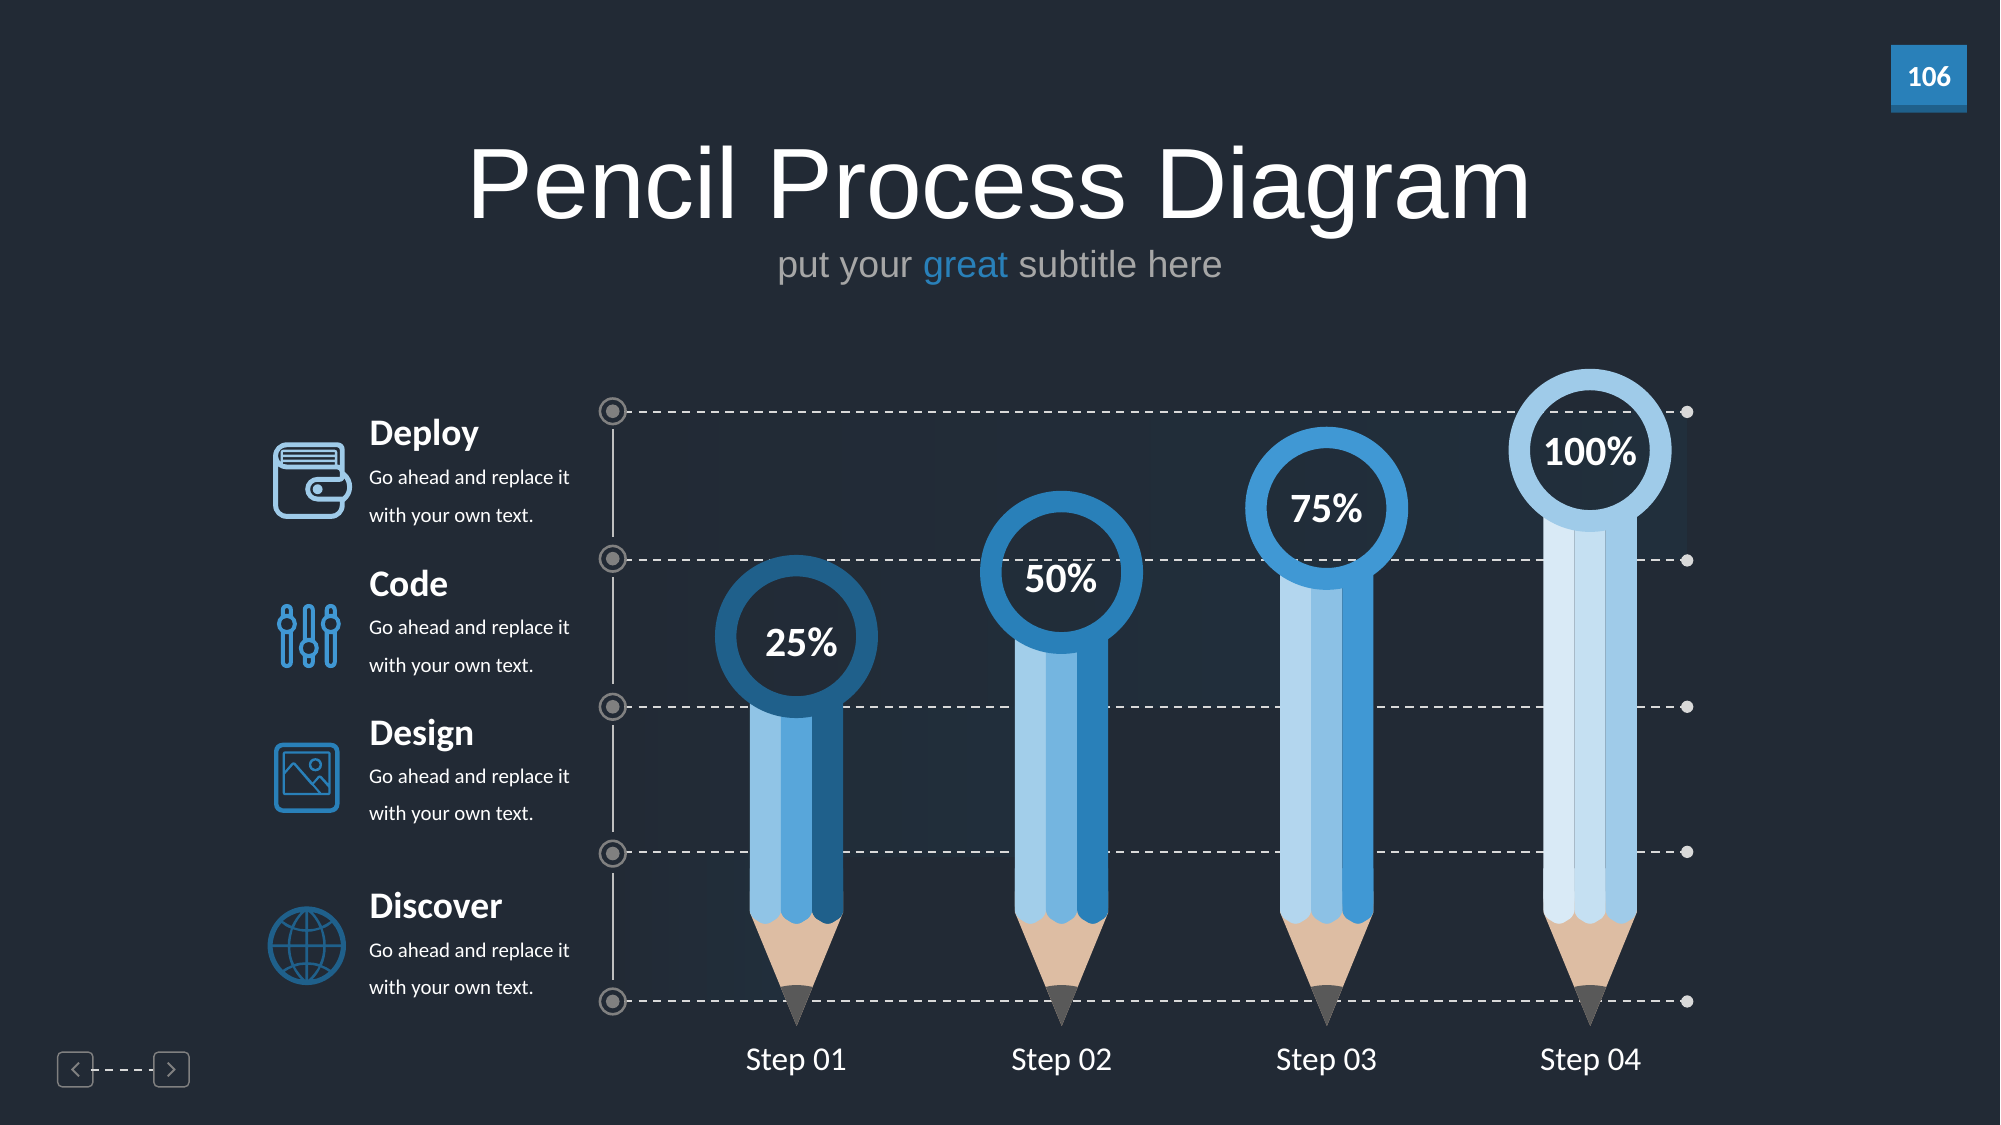

Pencil Process Diagram
put your great subtitle here

Deploy
Go ahead and replace it with your own text.

100%

75%

50%

Code
Go ahead and replace it with your own text.

25%

Design
Go ahead and replace it with your own text.

Discover
Go ahead and replace it with your own text.

Step 01
Step 02
Step 03
Step 04